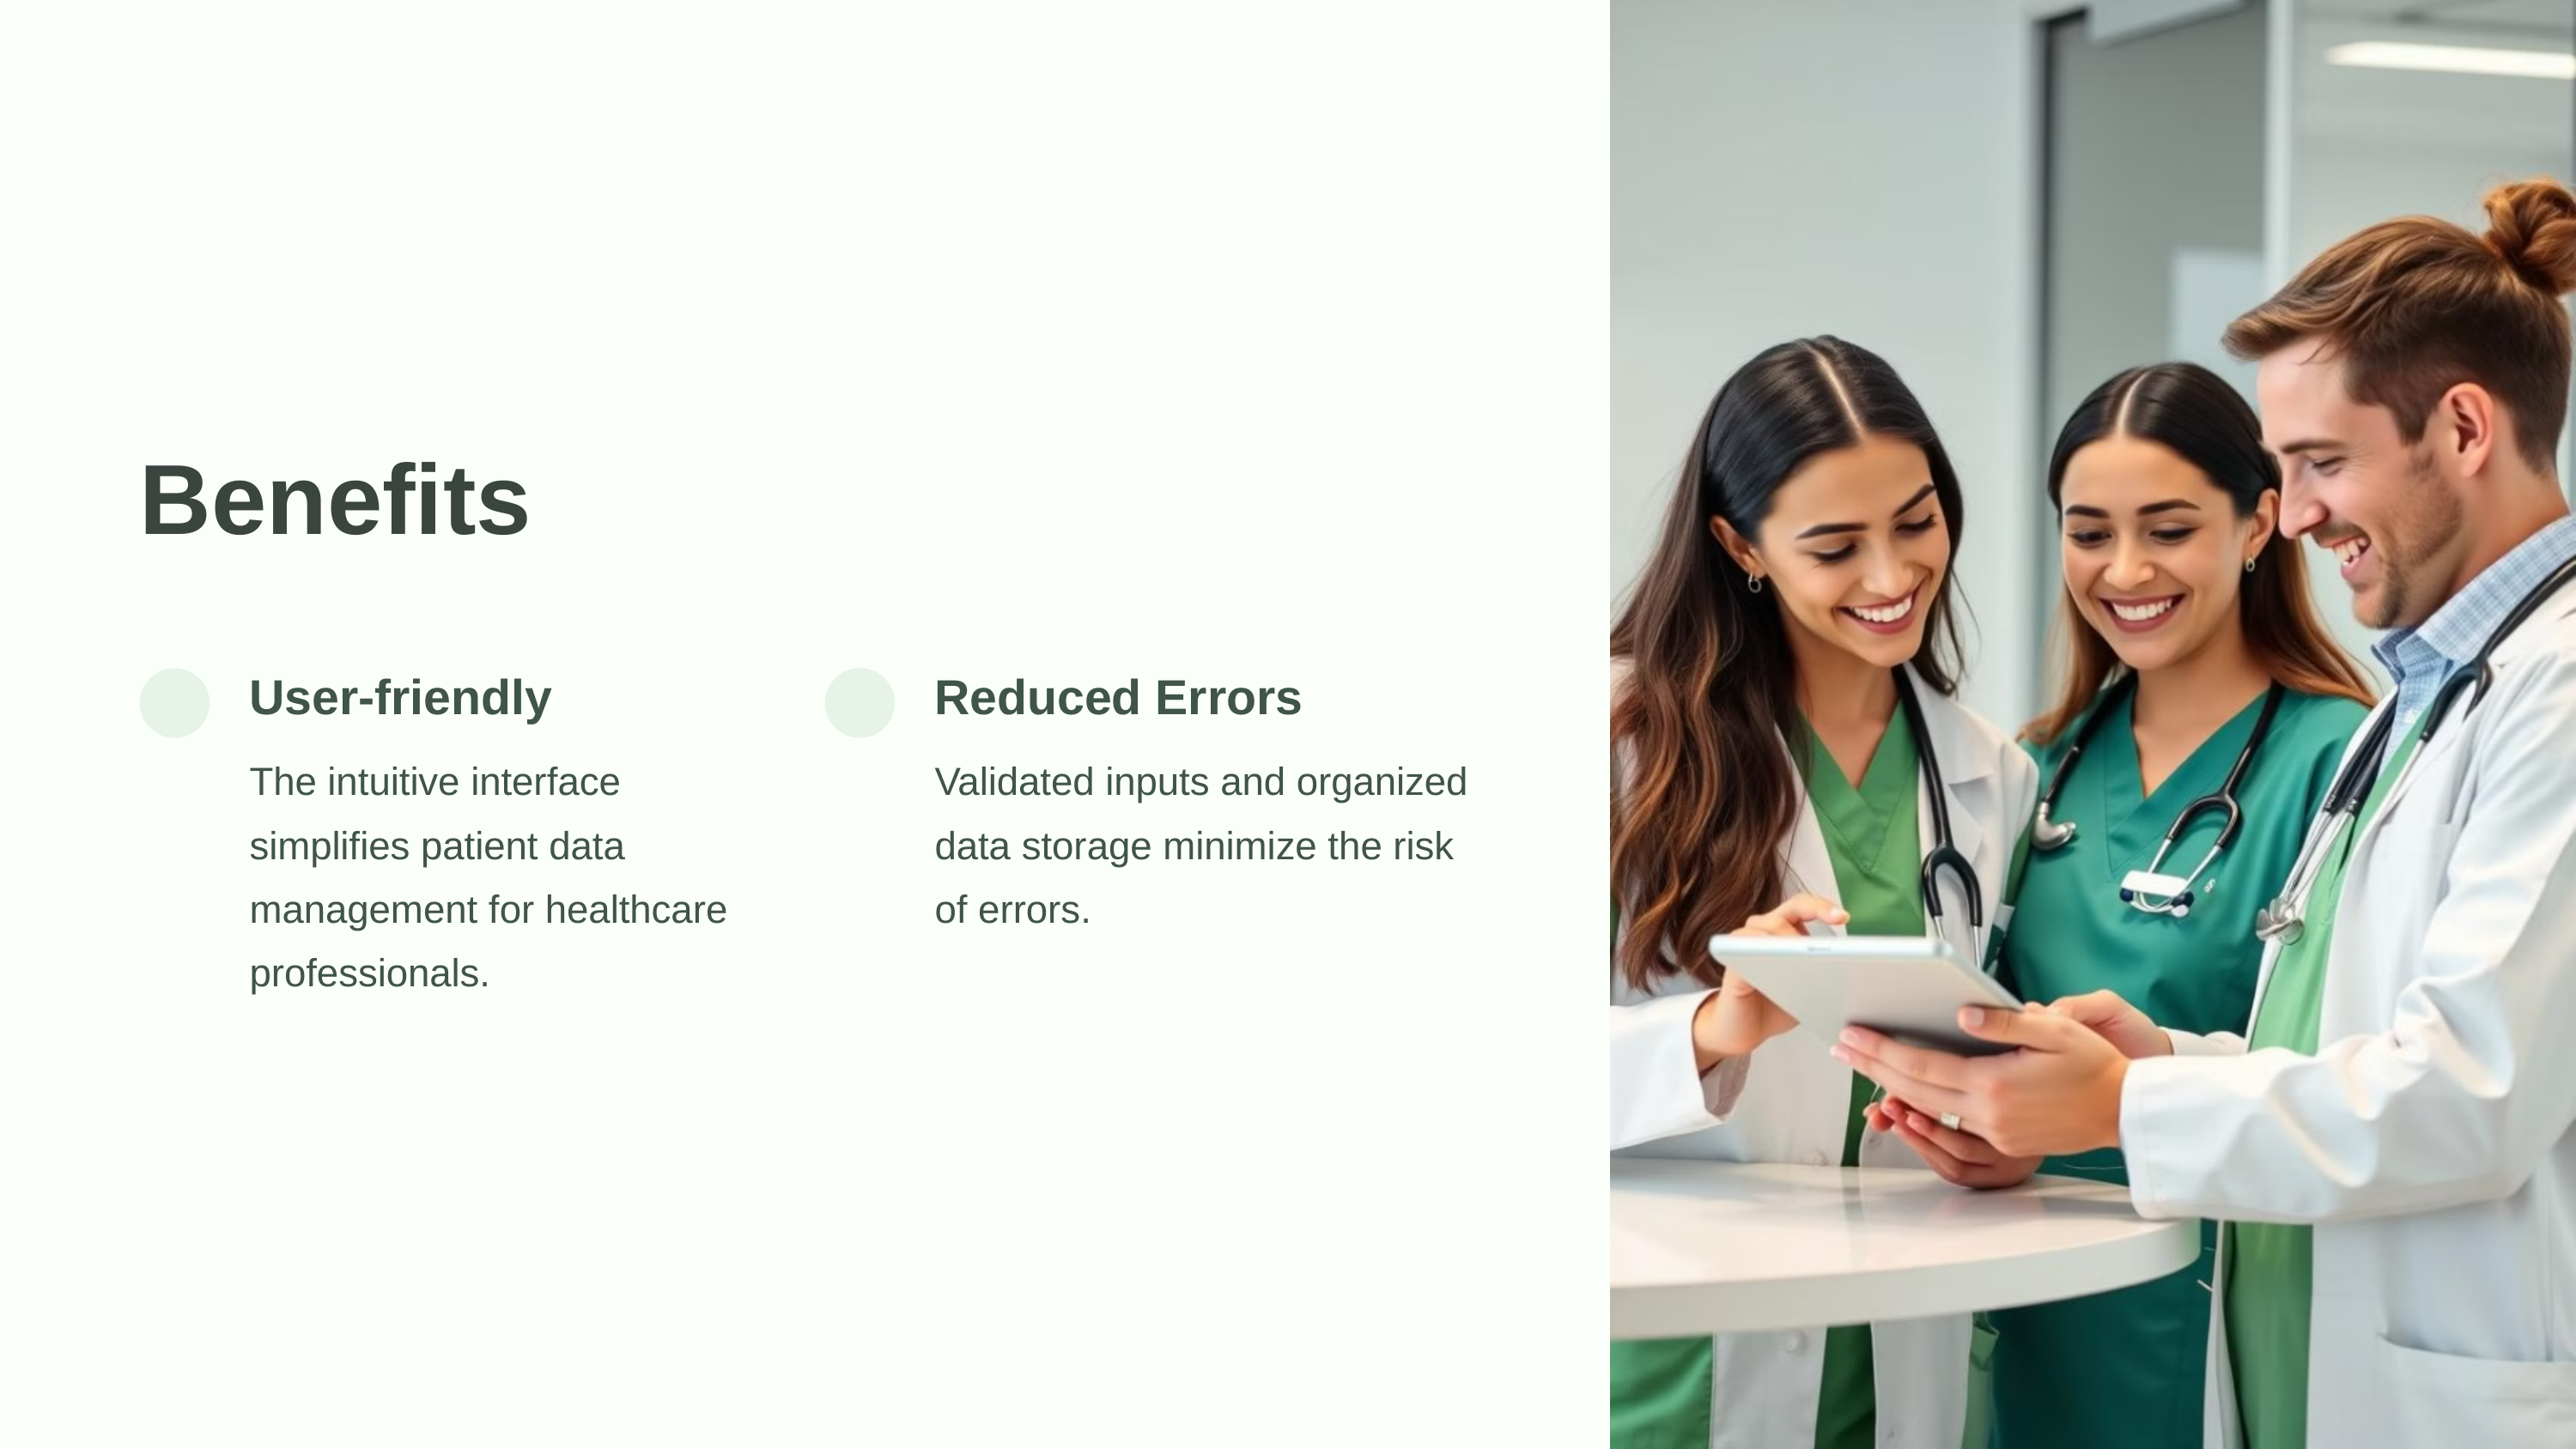

Benefits
User-friendly
Reduced Errors

The intuitive interface simplifies patient data management for healthcare professionals.
Validated inputs and organized data storage minimize the risk of errors.